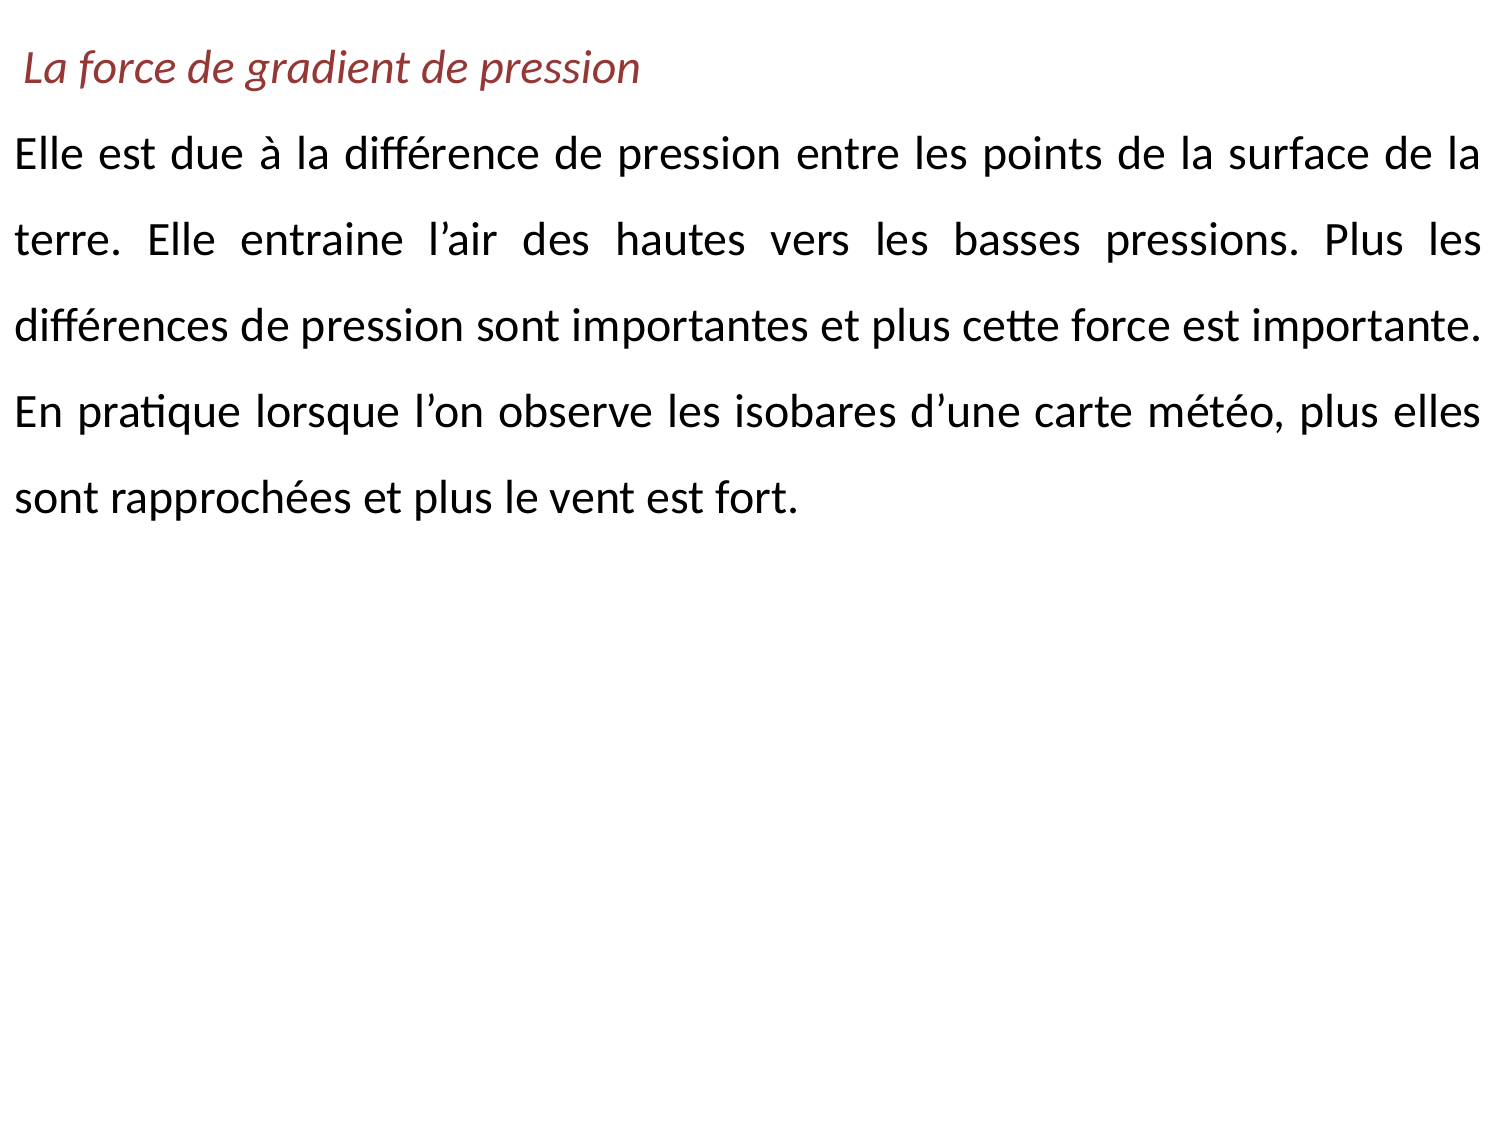

La force de gradient de pression
Elle est due à la différence de pression entre les points de la surface de la terre. Elle entraine l’air des hautes vers les basses pressions. Plus les différences de pression sont importantes et plus cette force est importante.
En pratique lorsque l’on observe les isobares d’une carte météo, plus elles sont rapprochées et plus le vent est fort.